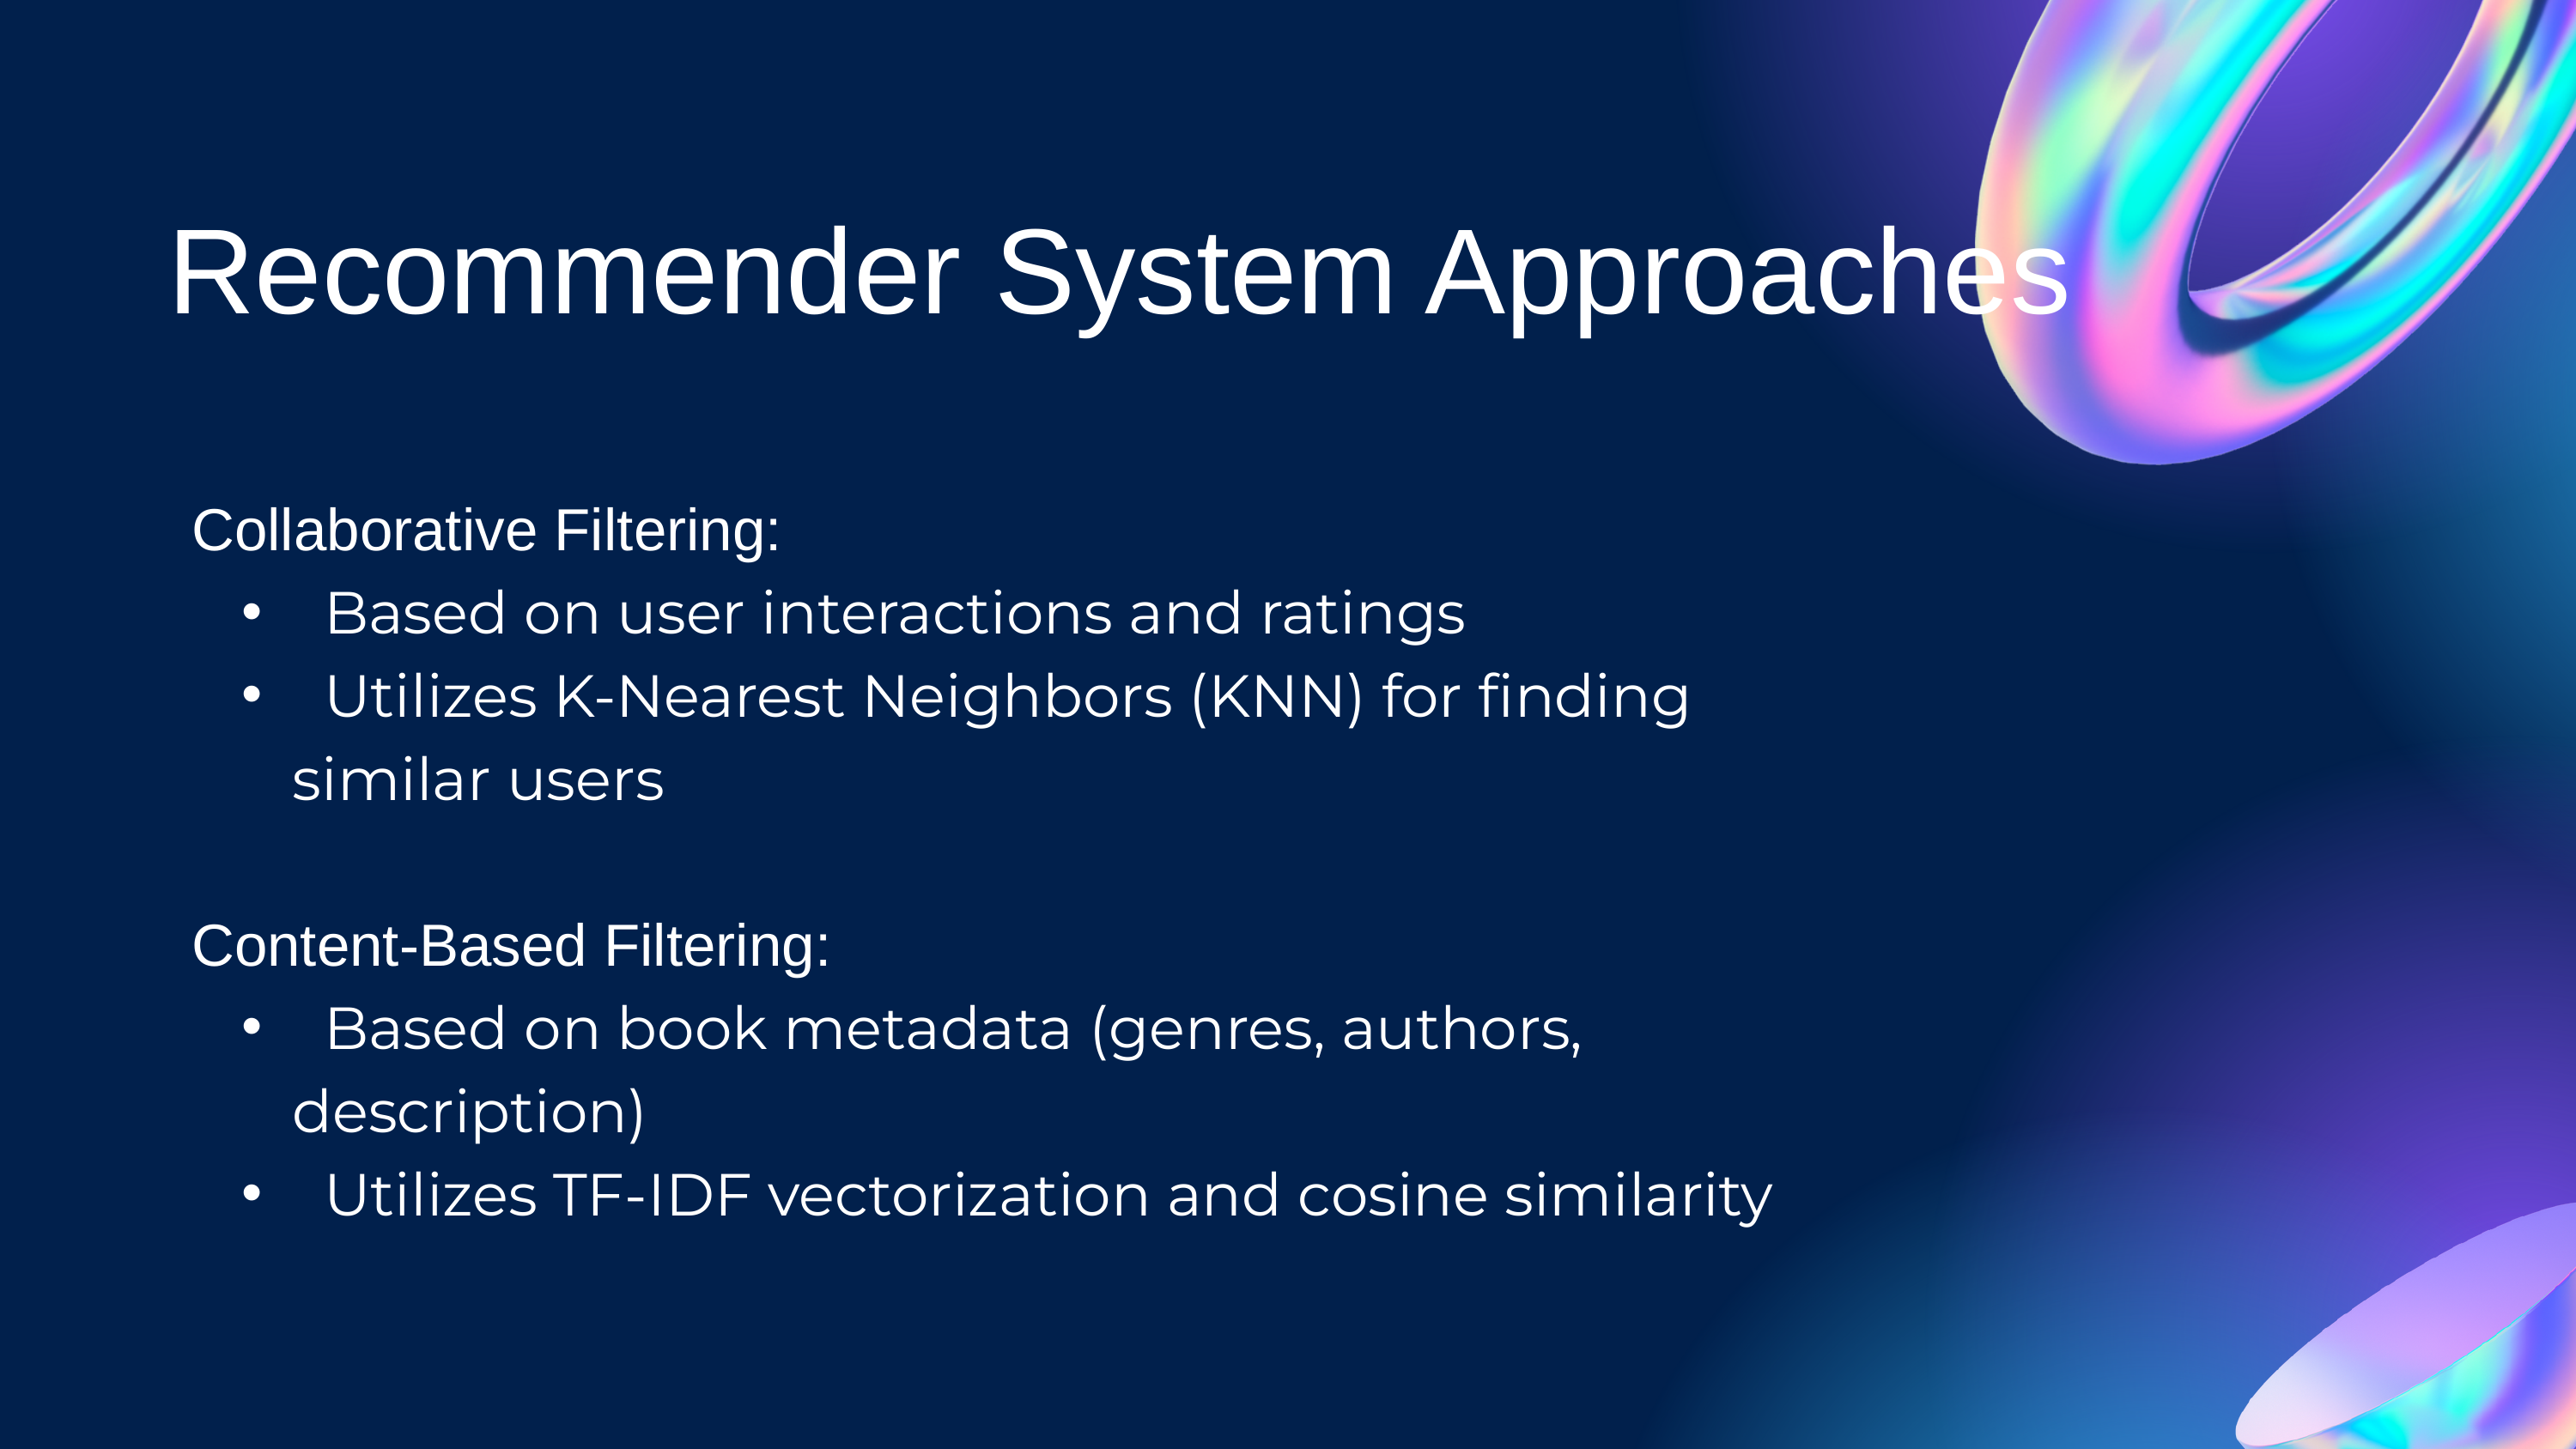

Recommender System Approaches

Collaborative Filtering:
  Based on user interactions and ratings
  Utilizes K-Nearest Neighbors (KNN) for finding similar users

Content-Based Filtering:
  Based on book metadata (genres, authors, description)
  Utilizes TF-IDF vectorization and cosine similarity